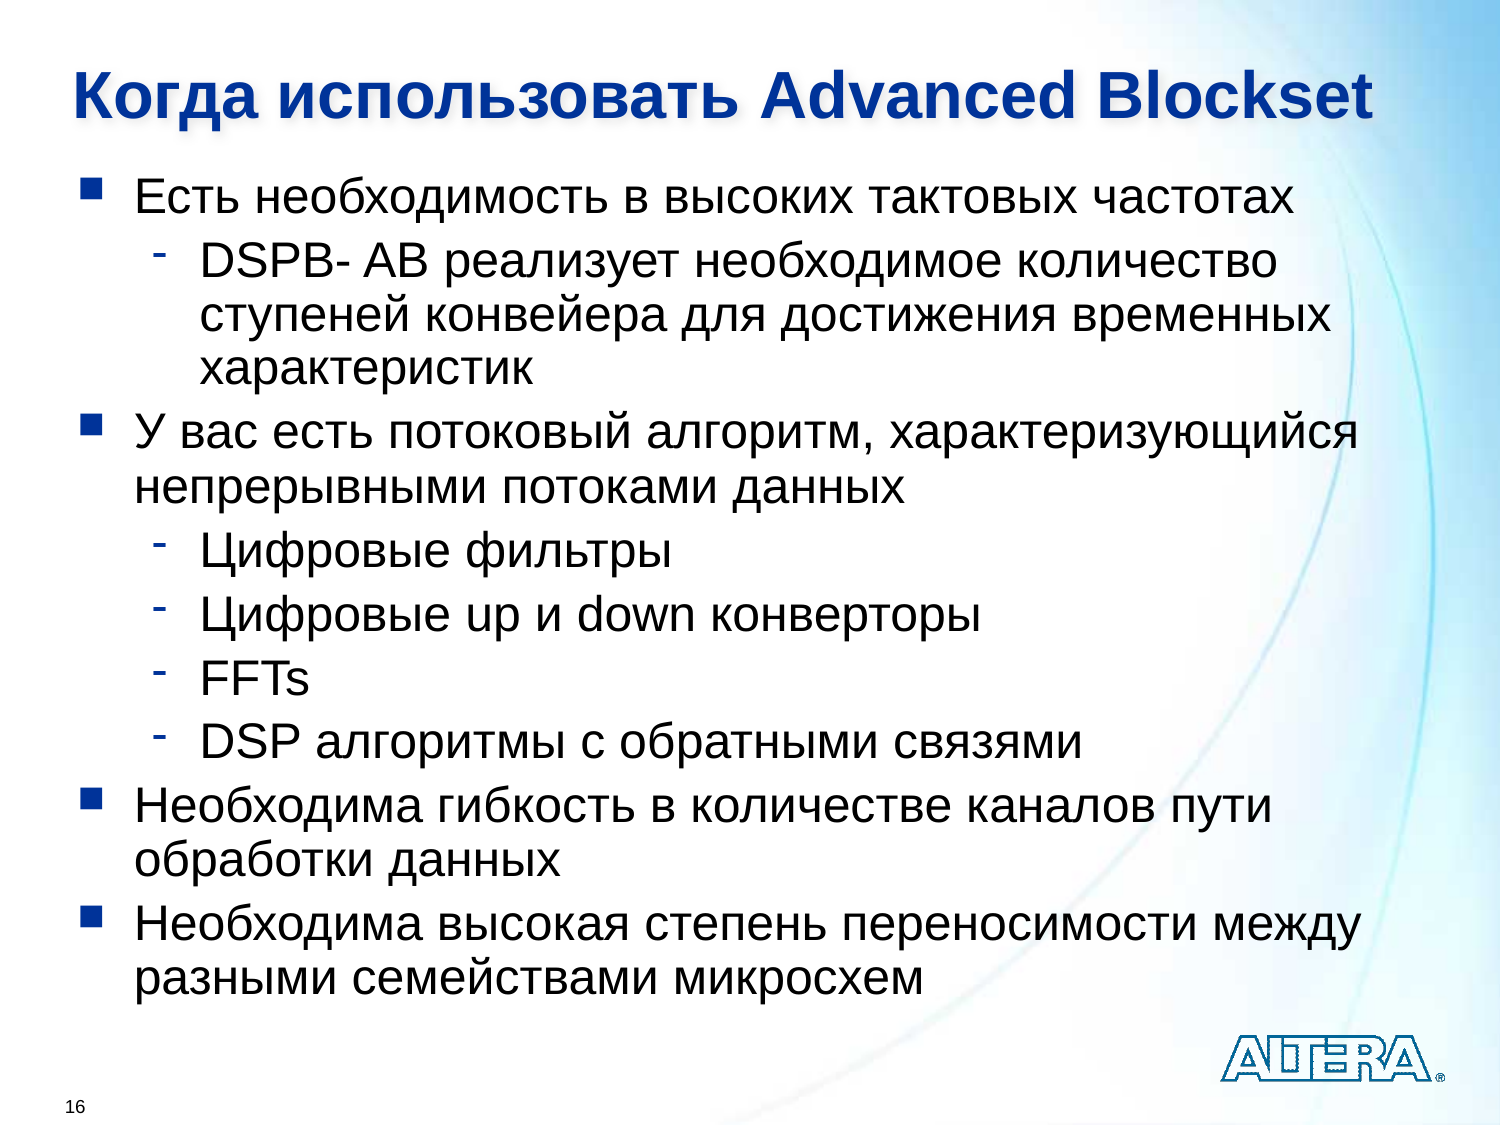

Когда использовать Advanced Blockset
Есть необходимость в высоких тактовых частотах
DSPB- AB реализует необходимое количество ступеней конвейера для достижения временных характеристик
У вас есть потоковый алгоритм, характеризующийся непрерывными потоками данных
Цифровые фильтры
Цифровые up и down конверторы
FFTs
DSP алгоритмы с обратными связями
Необходима гибкость в количестве каналов пути обработки данных
Необходима высокая степень переносимости между разными семействами микросхем